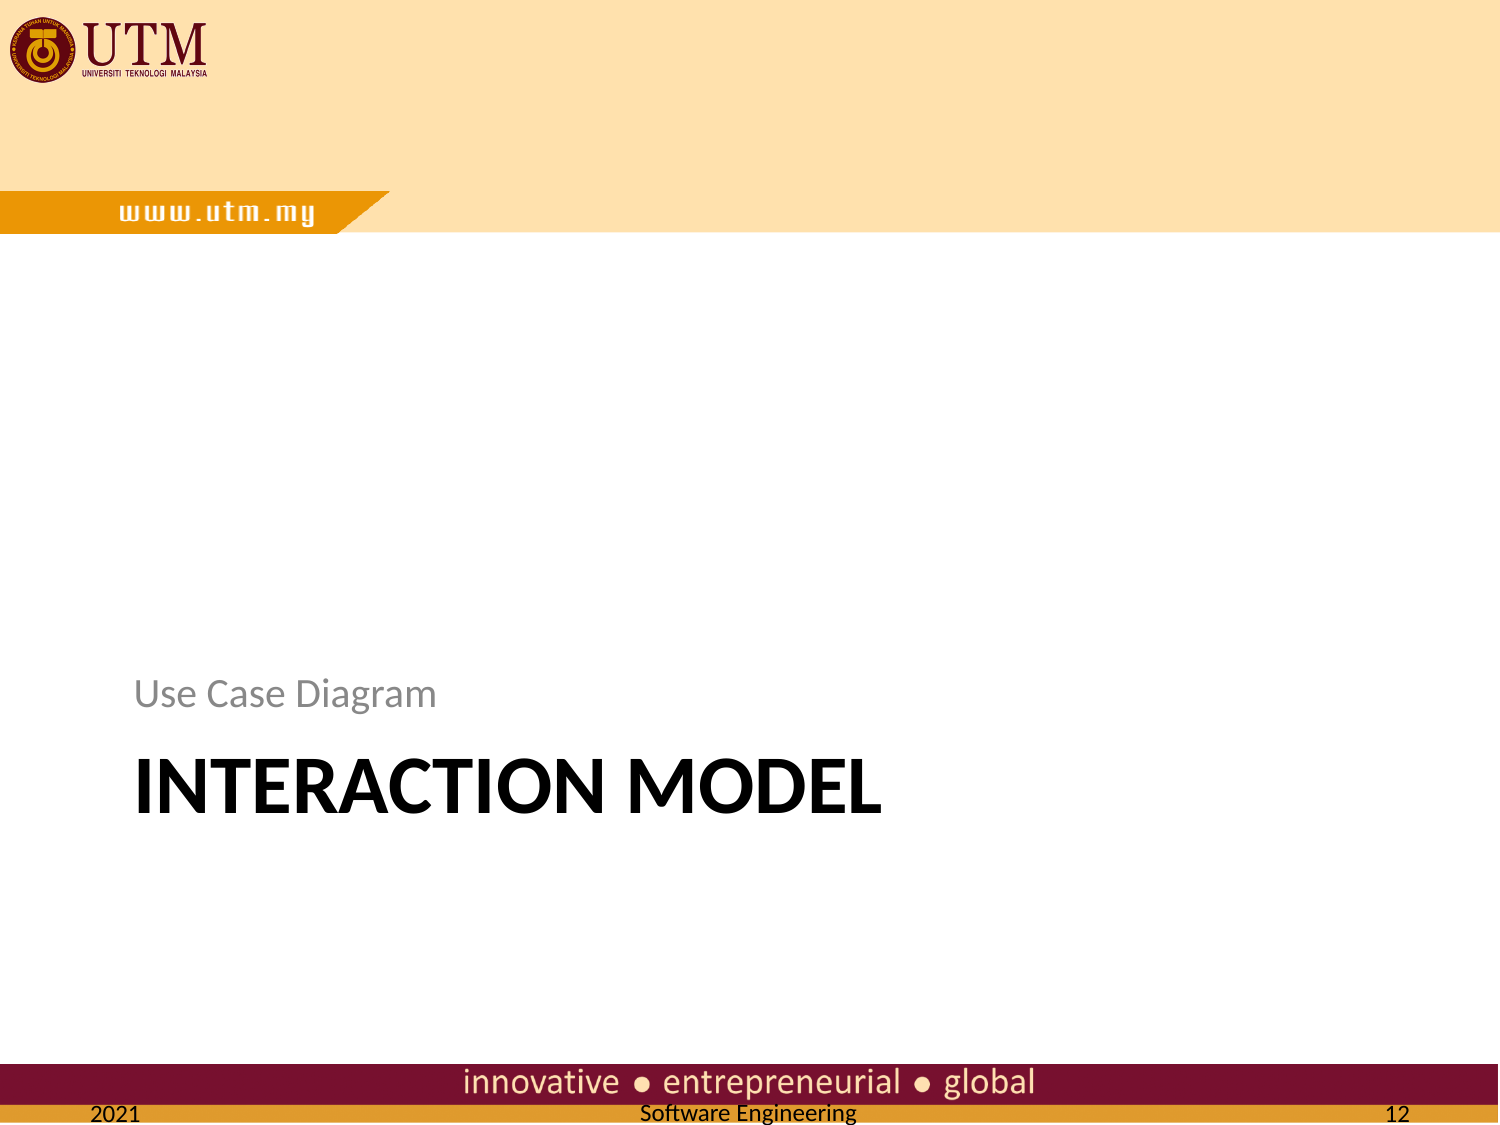

Use Case Diagram
# INTERACTION MODEL
2021
12
Software Engineering